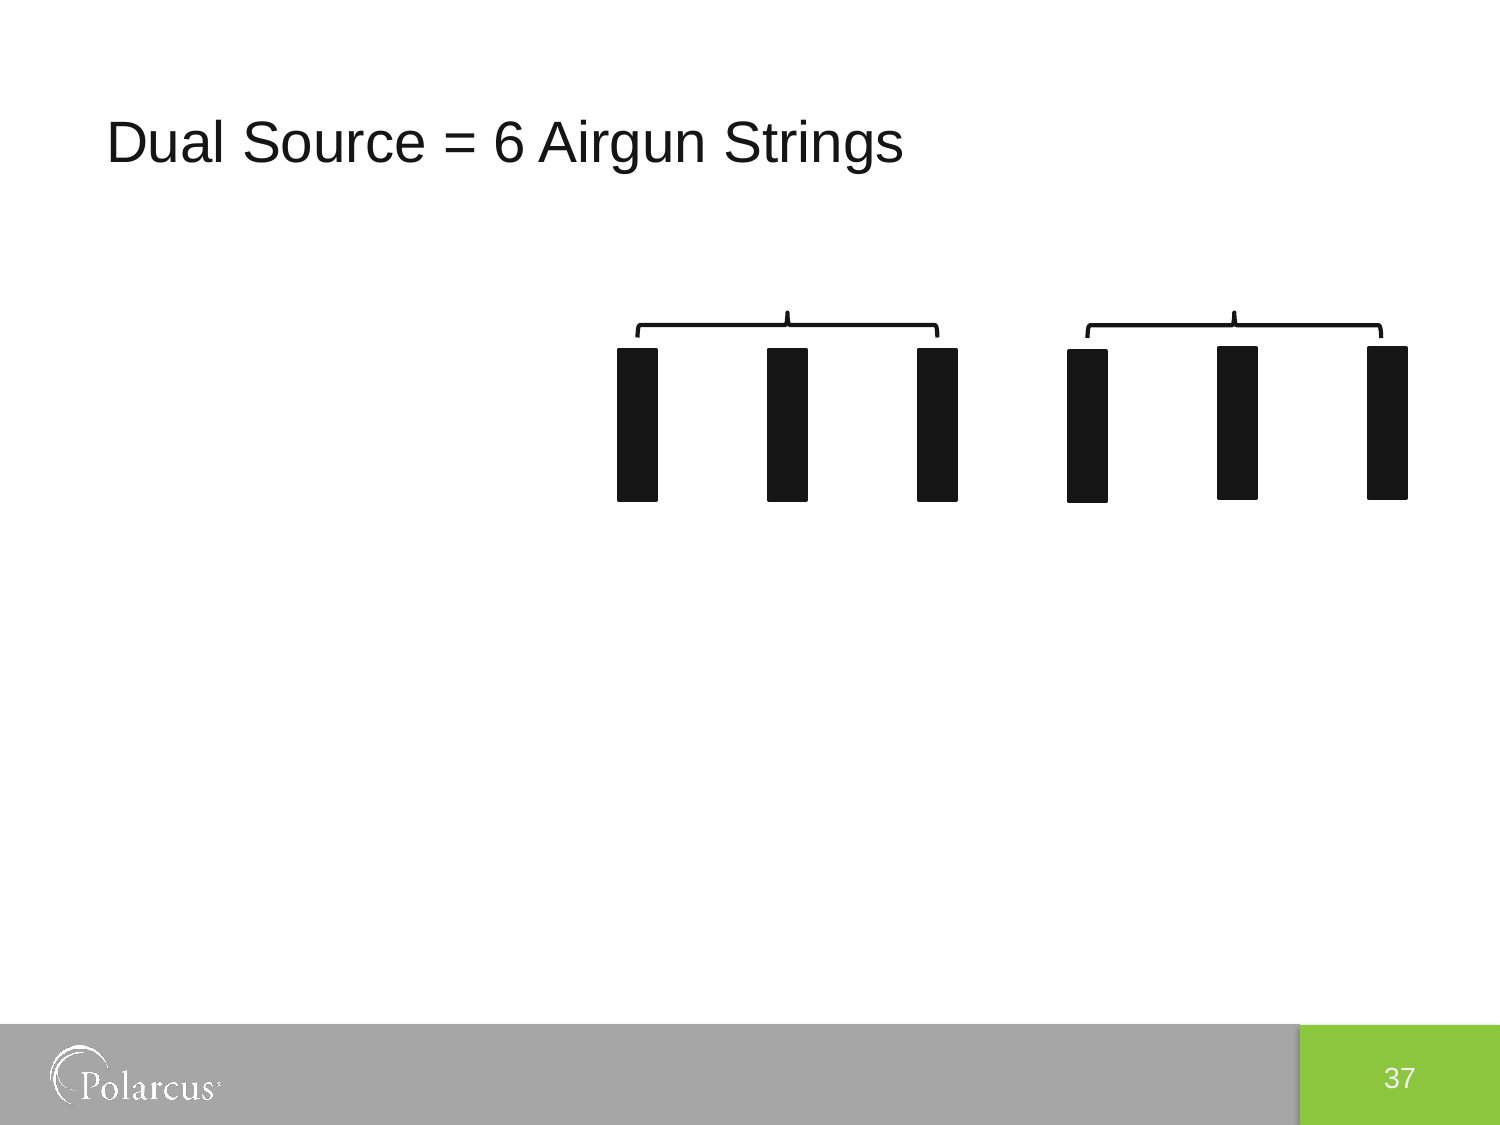

# Dual Source = 6 Airgun Strings